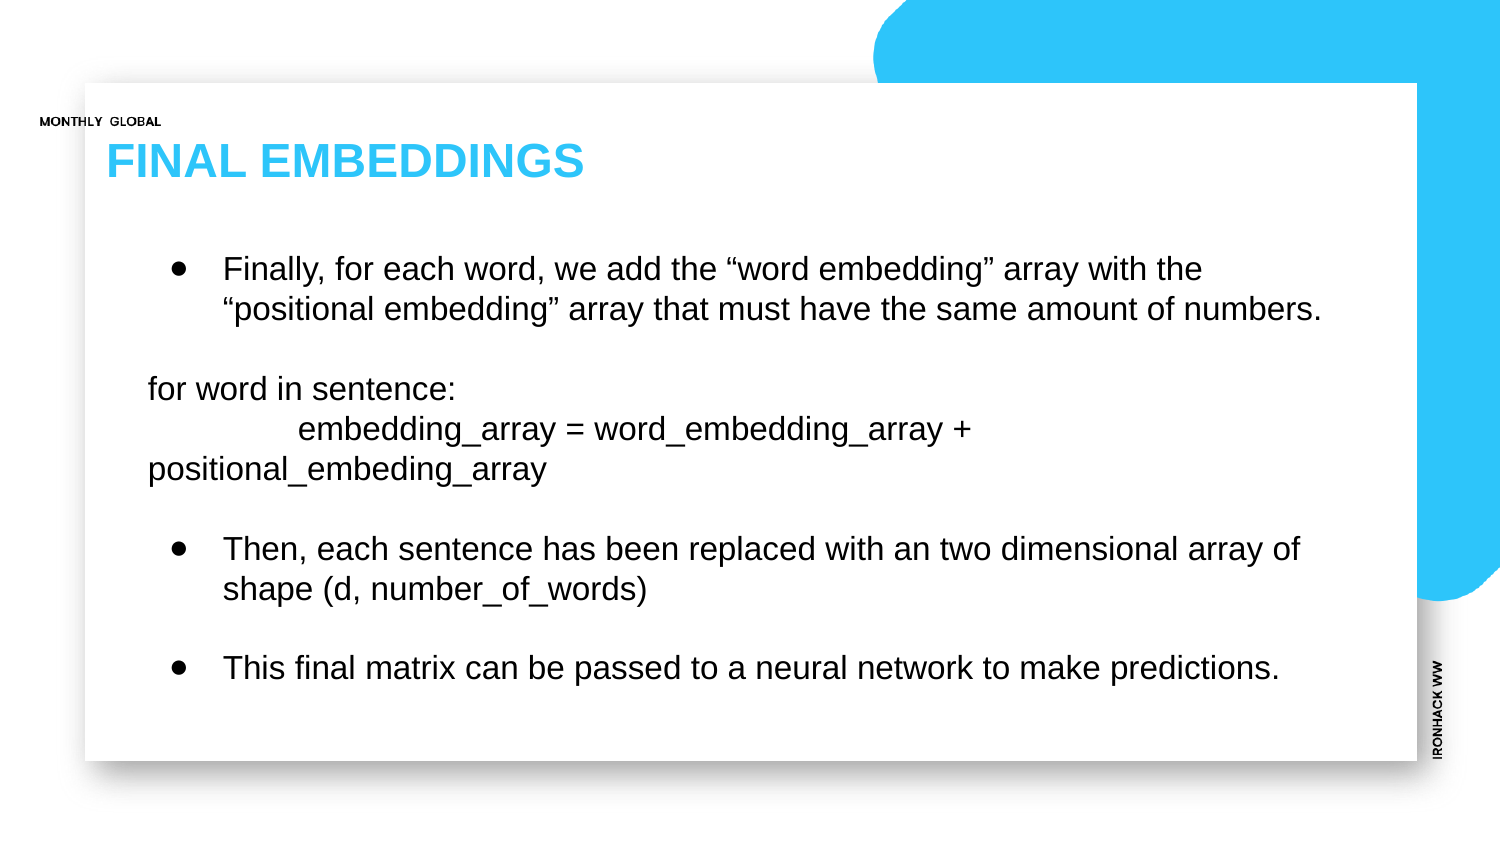

# FINAL EMBEDDINGS
Finally, for each word, we add the “word embedding” array with the “positional embedding” array that must have the same amount of numbers.

for word in sentence:
	embedding_array = word_embedding_array + positional_embeding_array

Then, each sentence has been replaced with an two dimensional array of shape (d, number_of_words)

This final matrix can be passed to a neural network to make predictions.